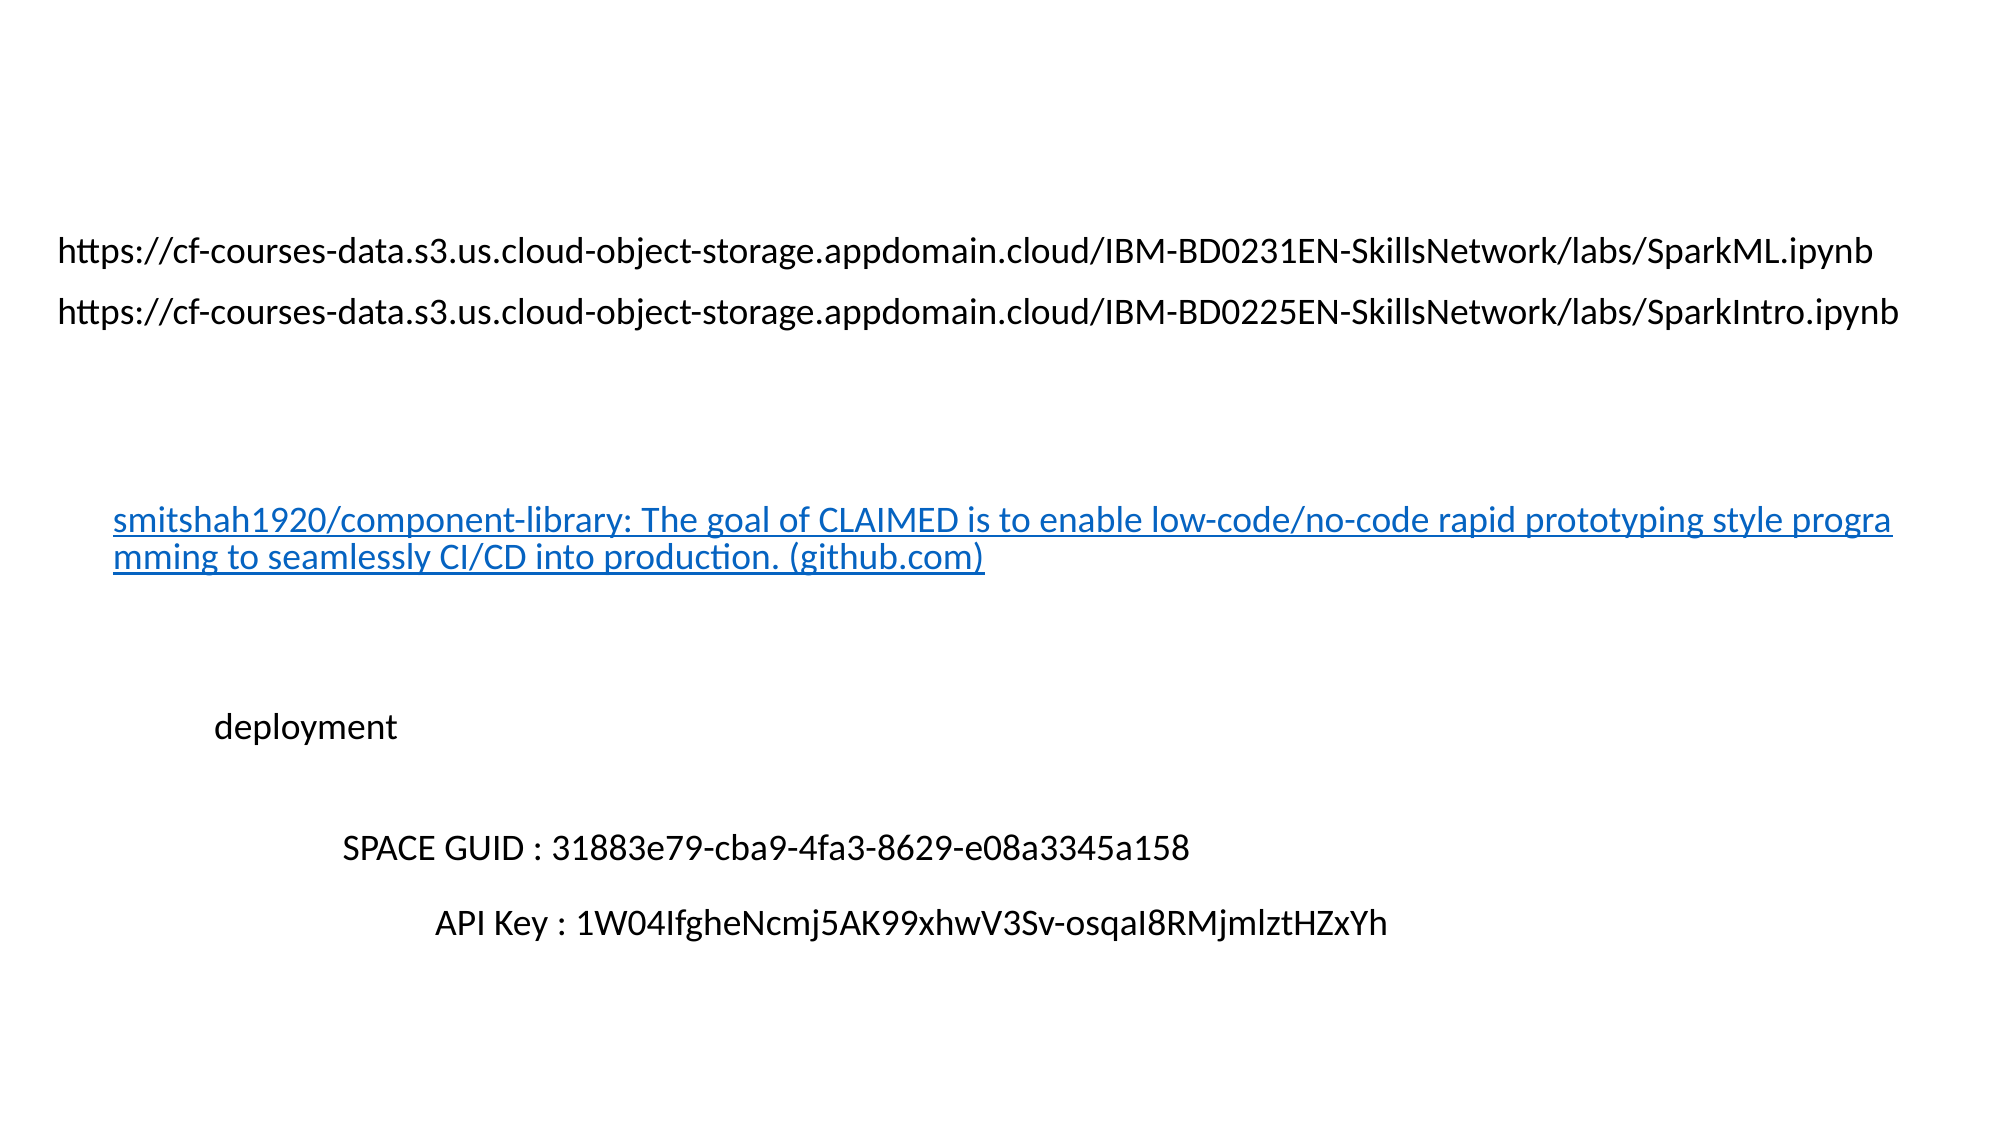

https://cf-courses-data.s3.us.cloud-object-storage.appdomain.cloud/IBM-BD0231EN-SkillsNetwork/labs/SparkML.ipynb
https://cf-courses-data.s3.us.cloud-object-storage.appdomain.cloud/IBM-BD0225EN-SkillsNetwork/labs/SparkIntro.ipynb
smitshah1920/component-library: The goal of CLAIMED is to enable low-code/no-code rapid prototyping style programming to seamlessly CI/CD into production. (github.com)
deployment
SPACE GUID : 31883e79-cba9-4fa3-8629-e08a3345a158
API Key : 1W04IfgheNcmj5AK99xhwV3Sv-osqaI8RMjmlztHZxYh